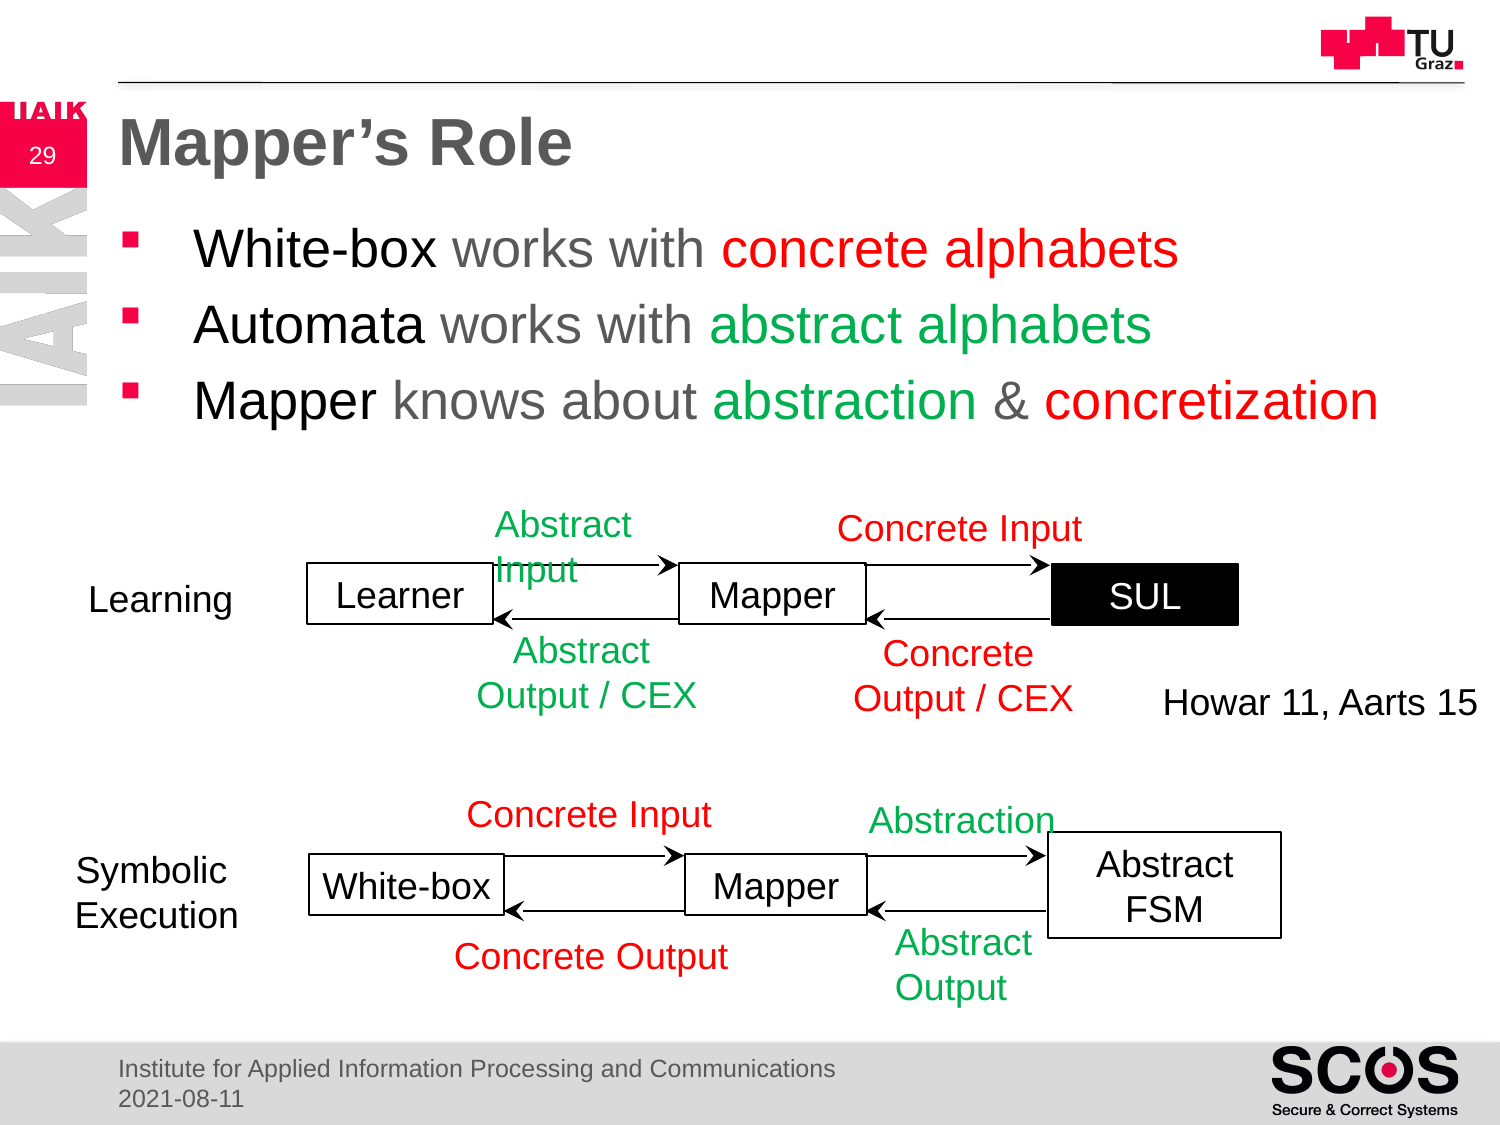

# Mapper’s Role
29
White-box works with concrete alphabets
Automata works with abstract alphabets
Mapper knows about abstraction & concretization

Abstract Input
Concrete Input
Learner
Mapper
SUL
Howar 11, Aarts 15
Abstract
Output / CEX
Concrete
Output / CEX
Learning
Concrete Input
Abstraction
White-box
Mapper
Abstract FSM
Abstract
Output
Concrete Output
Symbolic
Execution
Institute for Applied Information Processing and Communications
2021-08-11